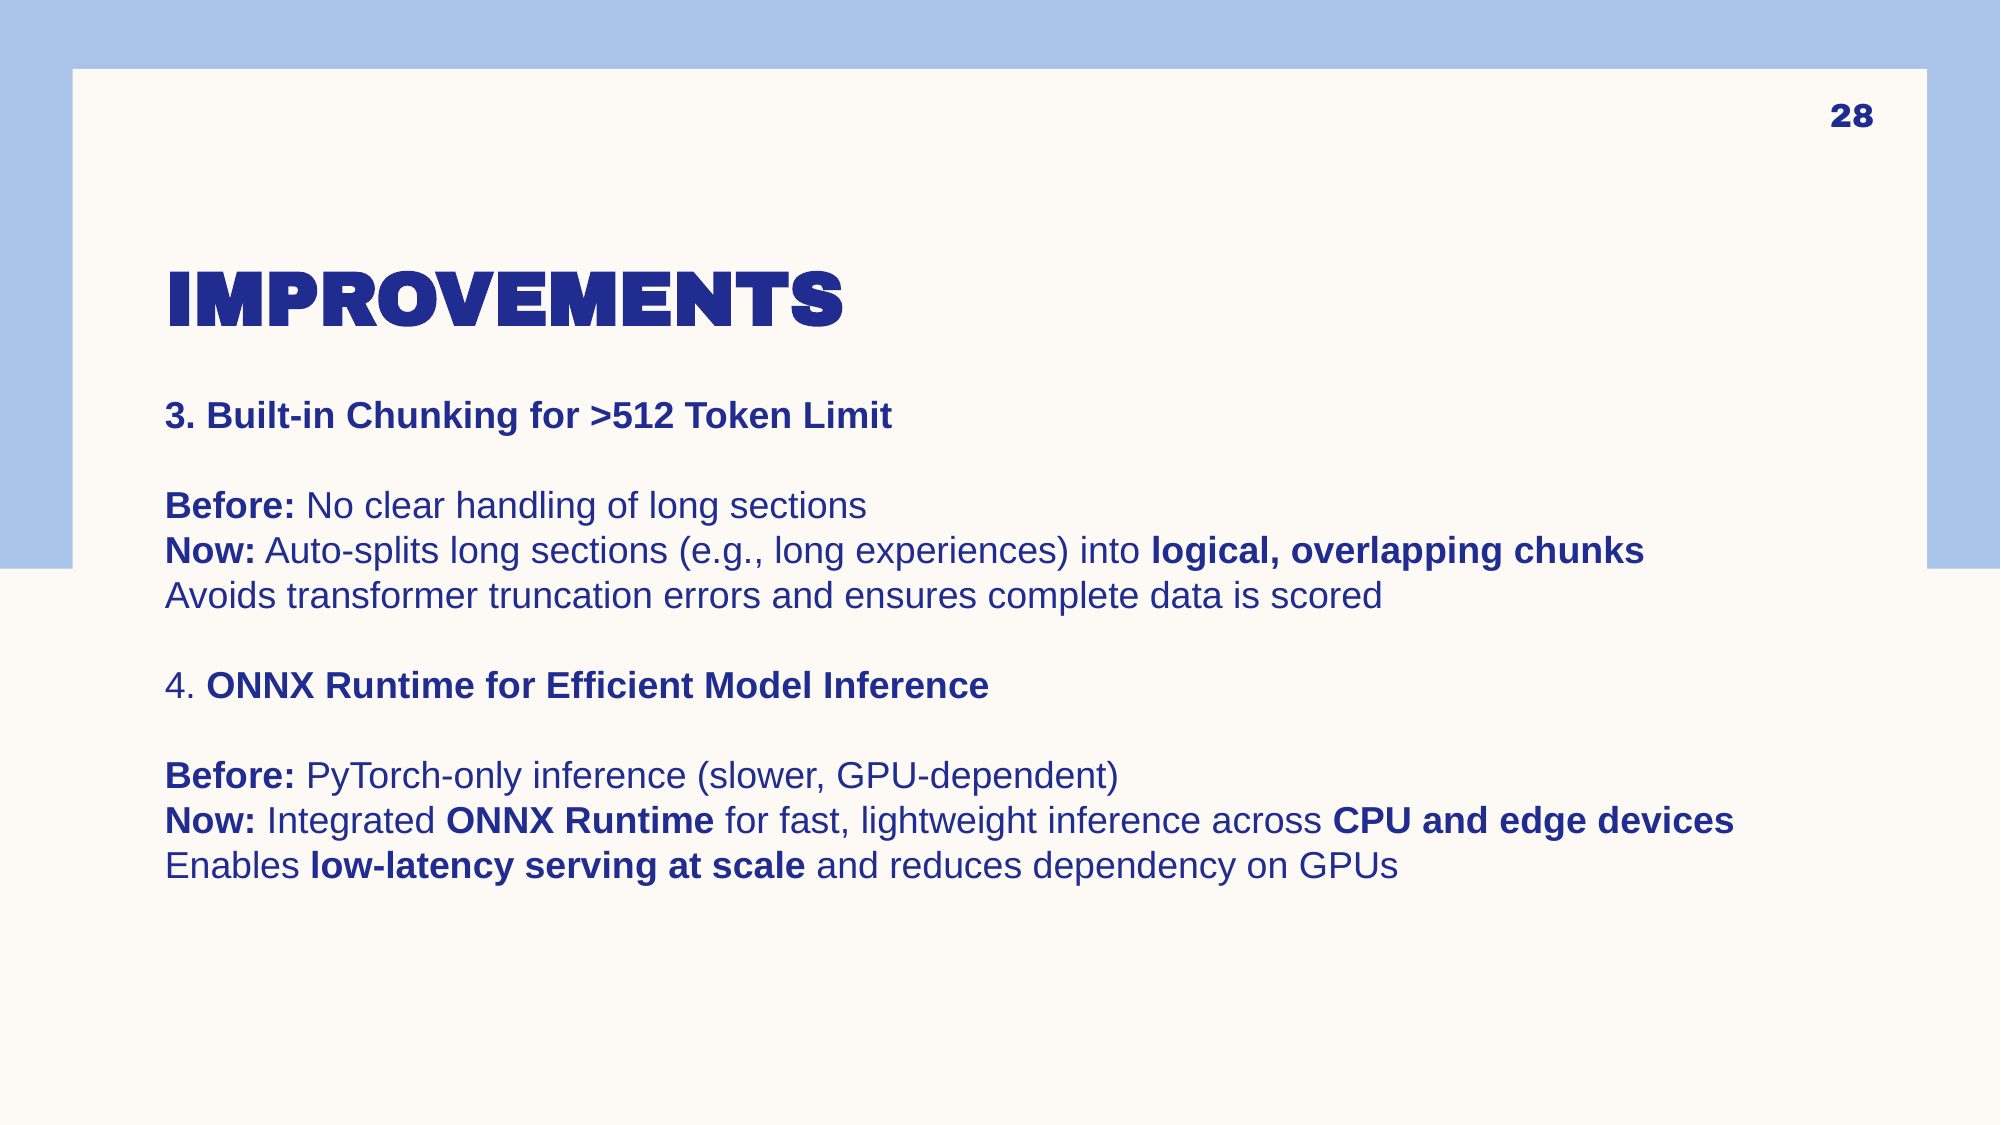

28
# improvements
3. Built-in Chunking for >512 Token Limit

Before: No clear handling of long sections
Now: Auto-splits long sections (e.g., long experiences) into logical, overlapping chunks
Avoids transformer truncation errors and ensures complete data is scored

4. ONNX Runtime for Efficient Model Inference

Before: PyTorch-only inference (slower, GPU-dependent)
Now: Integrated ONNX Runtime for fast, lightweight inference across CPU and edge devices
Enables low-latency serving at scale and reduces dependency on GPUs